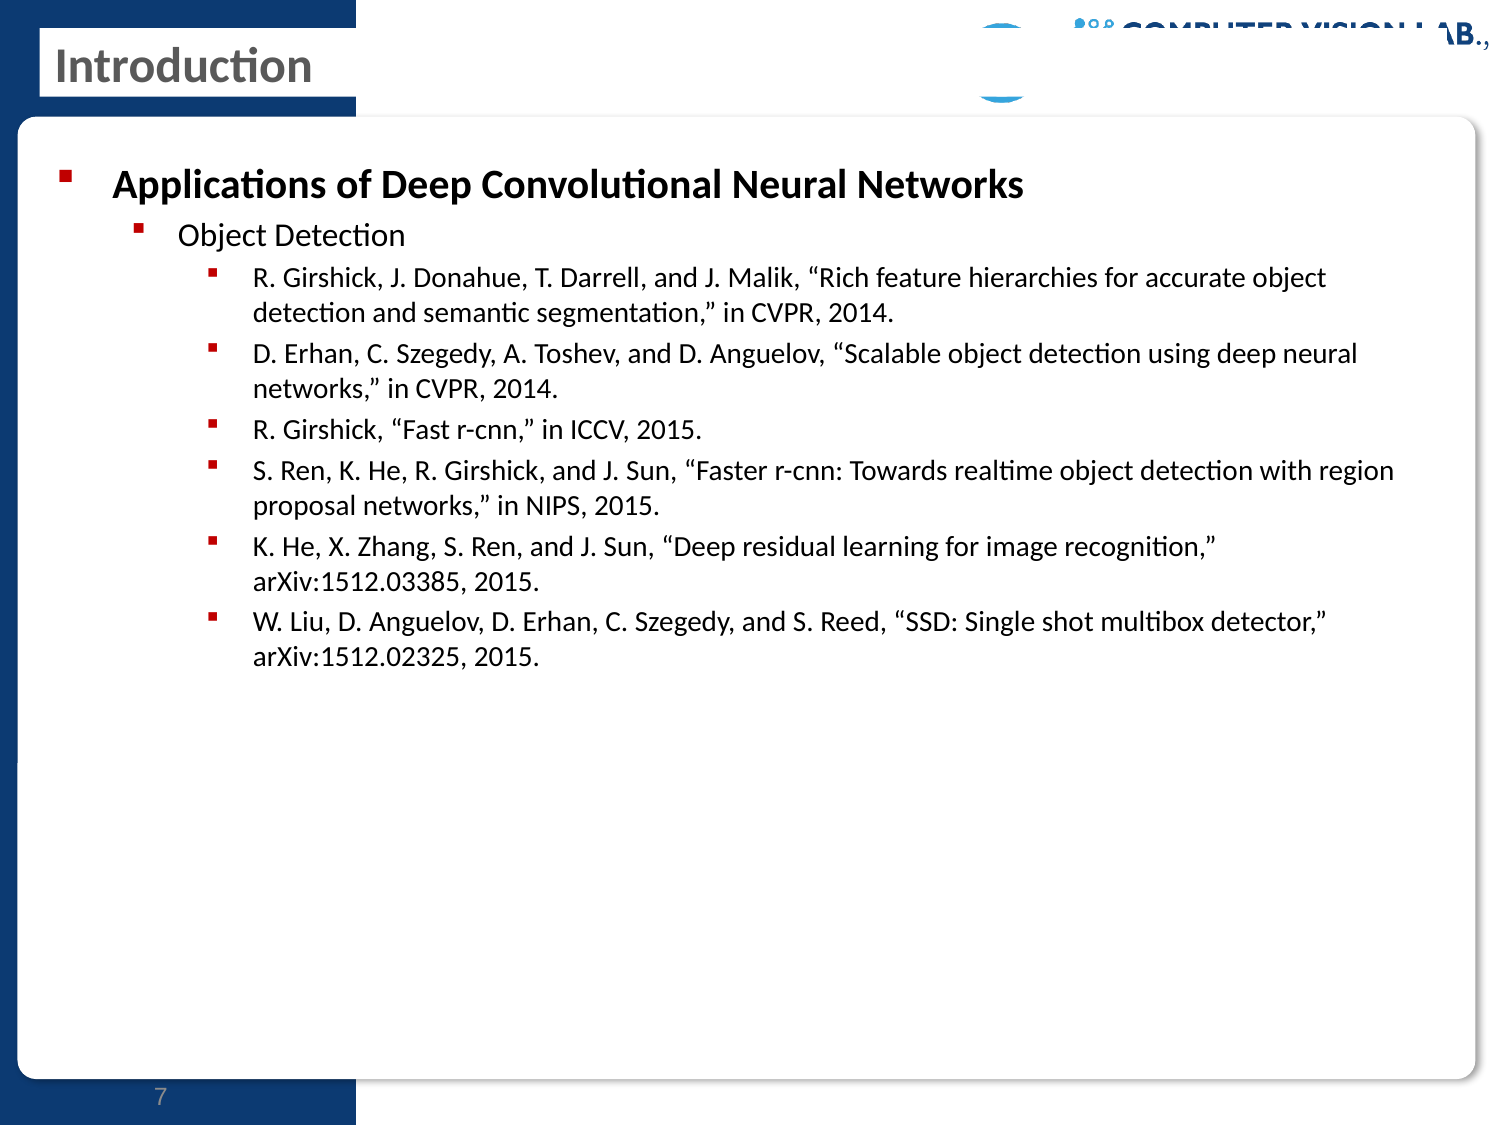

# Introduction
Applications of Deep Convolutional Neural Networks
Object Detection
R. Girshick, J. Donahue, T. Darrell, and J. Malik, “Rich feature hierarchies for accurate object detection and semantic segmentation,” in CVPR, 2014.
D. Erhan, C. Szegedy, A. Toshev, and D. Anguelov, “Scalable object detection using deep neural networks,” in CVPR, 2014.
R. Girshick, “Fast r-cnn,” in ICCV, 2015.
S. Ren, K. He, R. Girshick, and J. Sun, “Faster r-cnn: Towards realtime object detection with region proposal networks,” in NIPS, 2015.
K. He, X. Zhang, S. Ren, and J. Sun, “Deep residual learning for image recognition,” arXiv:1512.03385, 2015.
W. Liu, D. Anguelov, D. Erhan, C. Szegedy, and S. Reed, “SSD: Single shot multibox detector,” arXiv:1512.02325, 2015.
7